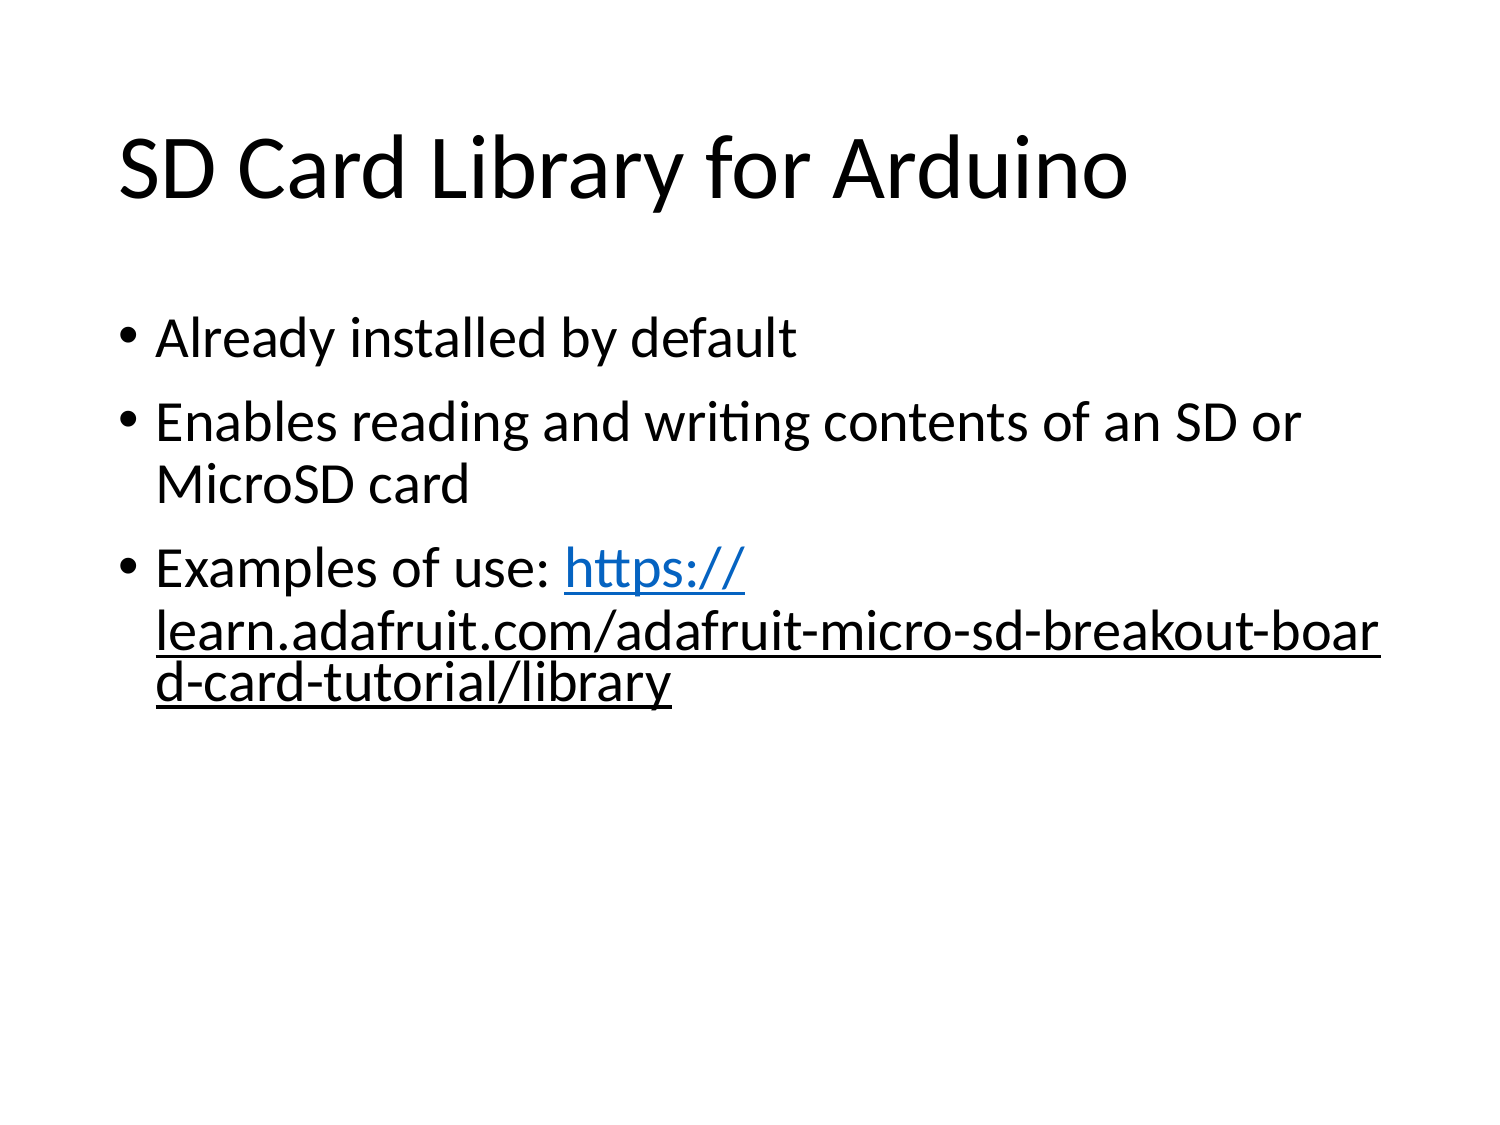

# SD Card Library for Arduino
Already installed by default
Enables reading and writing contents of an SD or MicroSD card
Examples of use: https://learn.adafruit.com/adafruit-micro-sd-breakout-board-card-tutorial/library